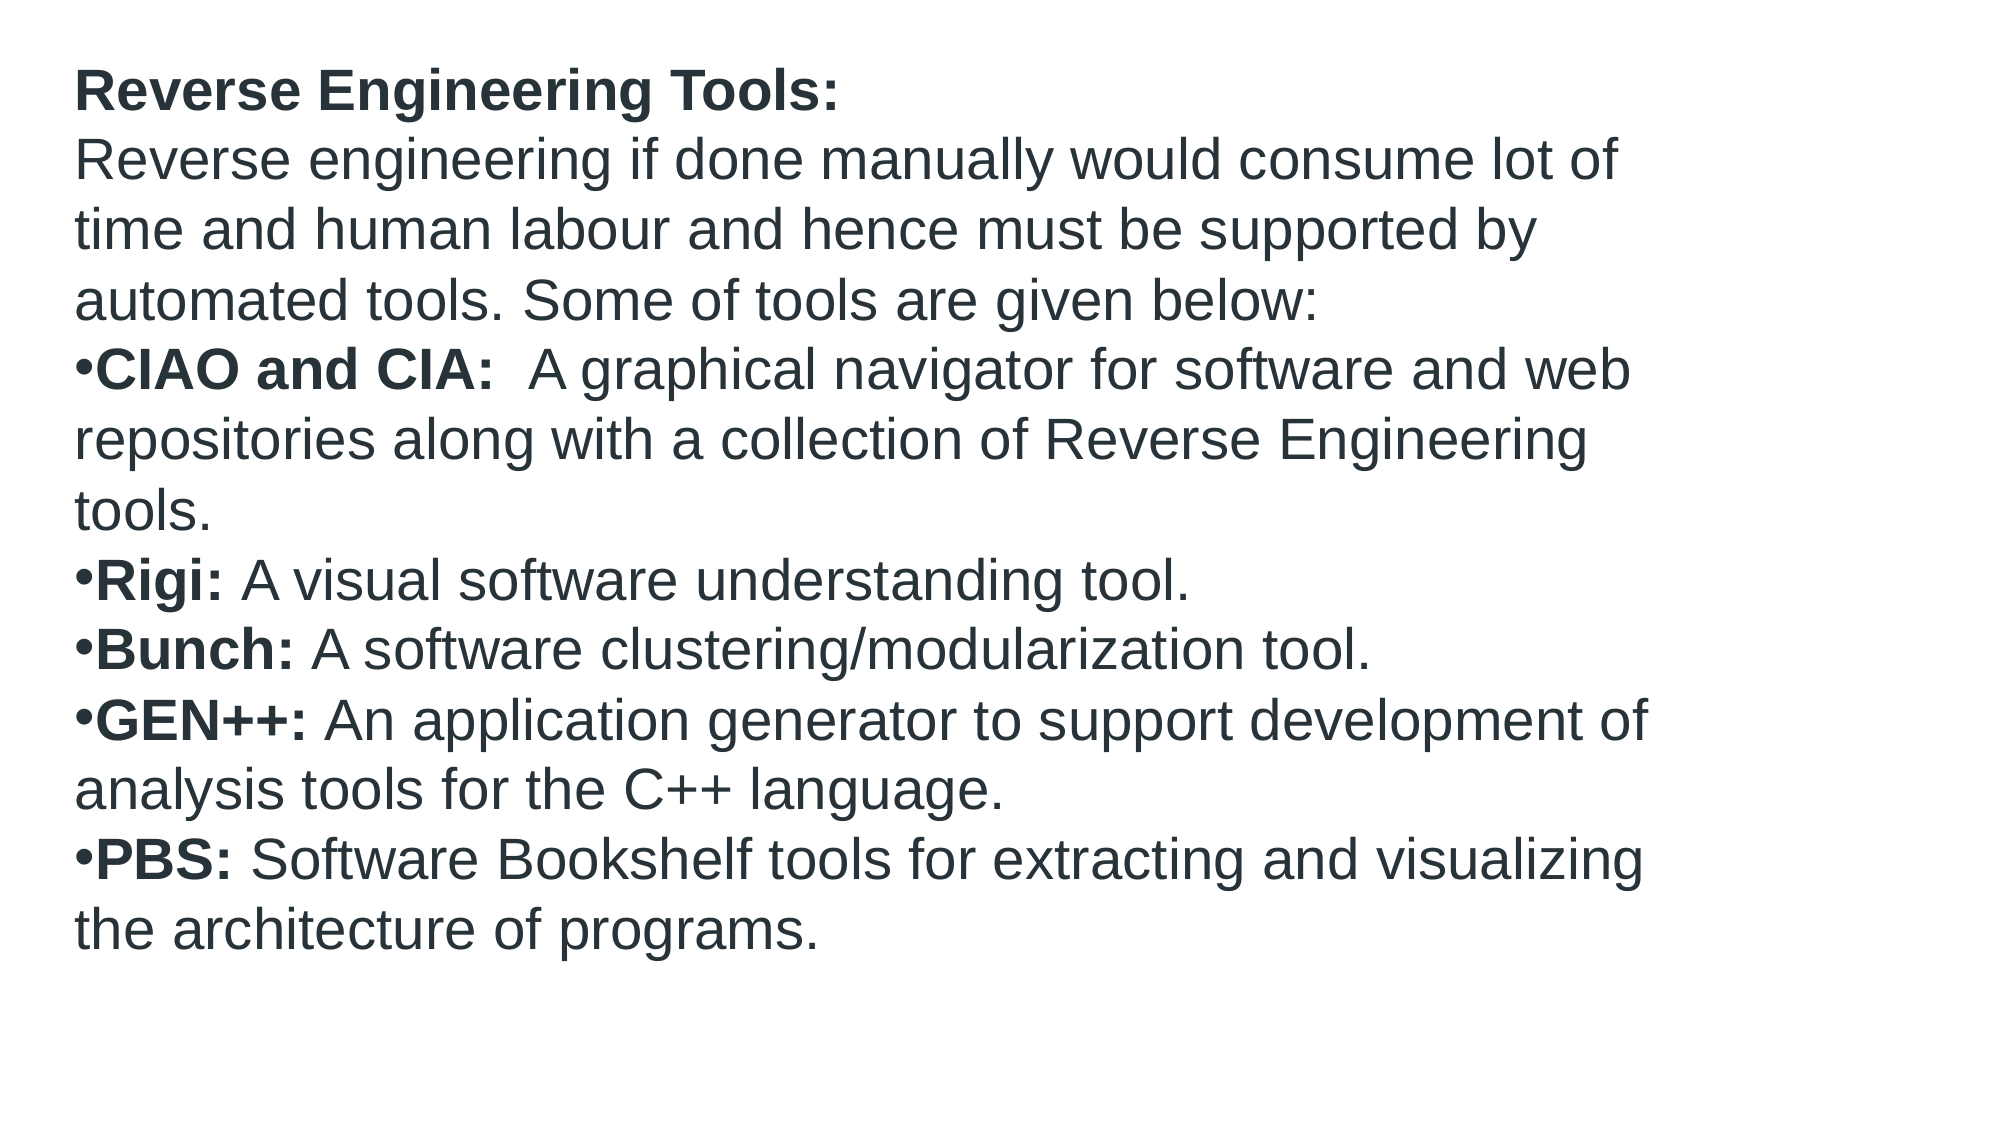

Reverse Engineering Tools:
Reverse engineering if done manually would consume lot of time and human labour and hence must be supported by automated tools. Some of tools are given below:
CIAO and CIA:  A graphical navigator for software and web repositories along with a collection of Reverse Engineering tools.
Rigi: A visual software understanding tool.
Bunch: A software clustering/modularization tool.
GEN++: An application generator to support development of analysis tools for the C++ language.
PBS: Software Bookshelf tools for extracting and visualizing the architecture of programs.